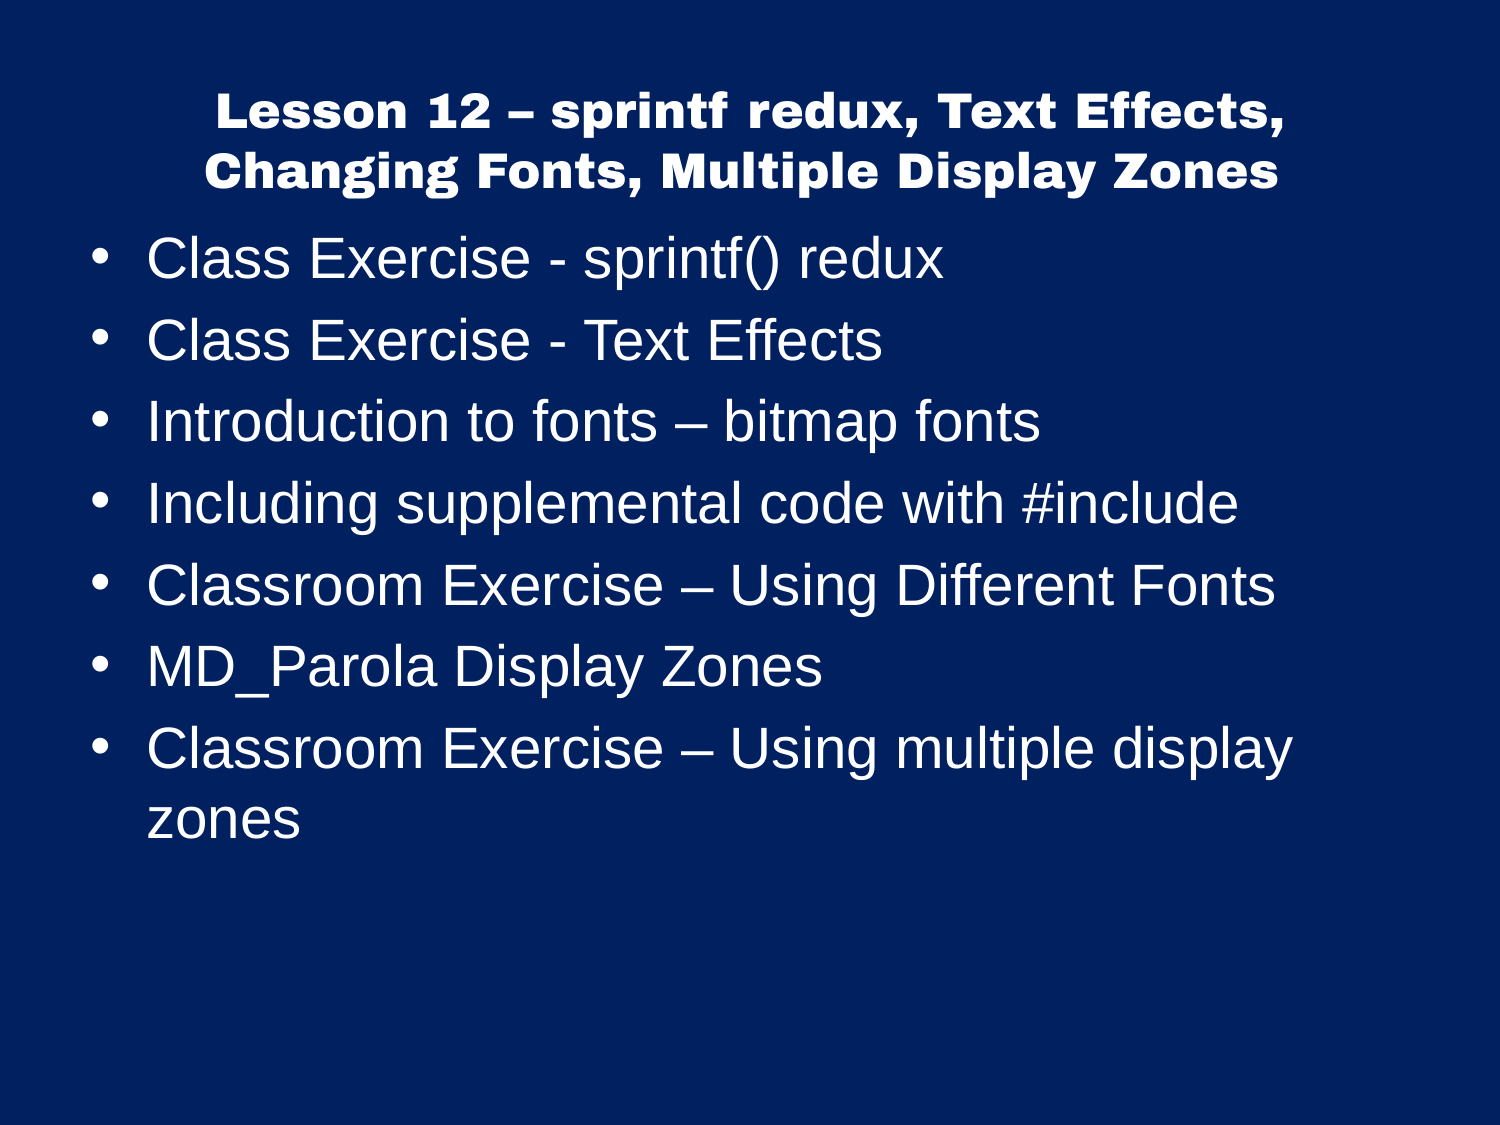

# Lesson 12 – sprintf redux, Text Effects, Changing Fonts, Multiple Display Zones
Class Exercise - sprintf() redux
Class Exercise - Text Effects
Introduction to fonts – bitmap fonts
Including supplemental code with #include
Classroom Exercise – Using Different Fonts
MD_Parola Display Zones
Classroom Exercise – Using multiple display zones